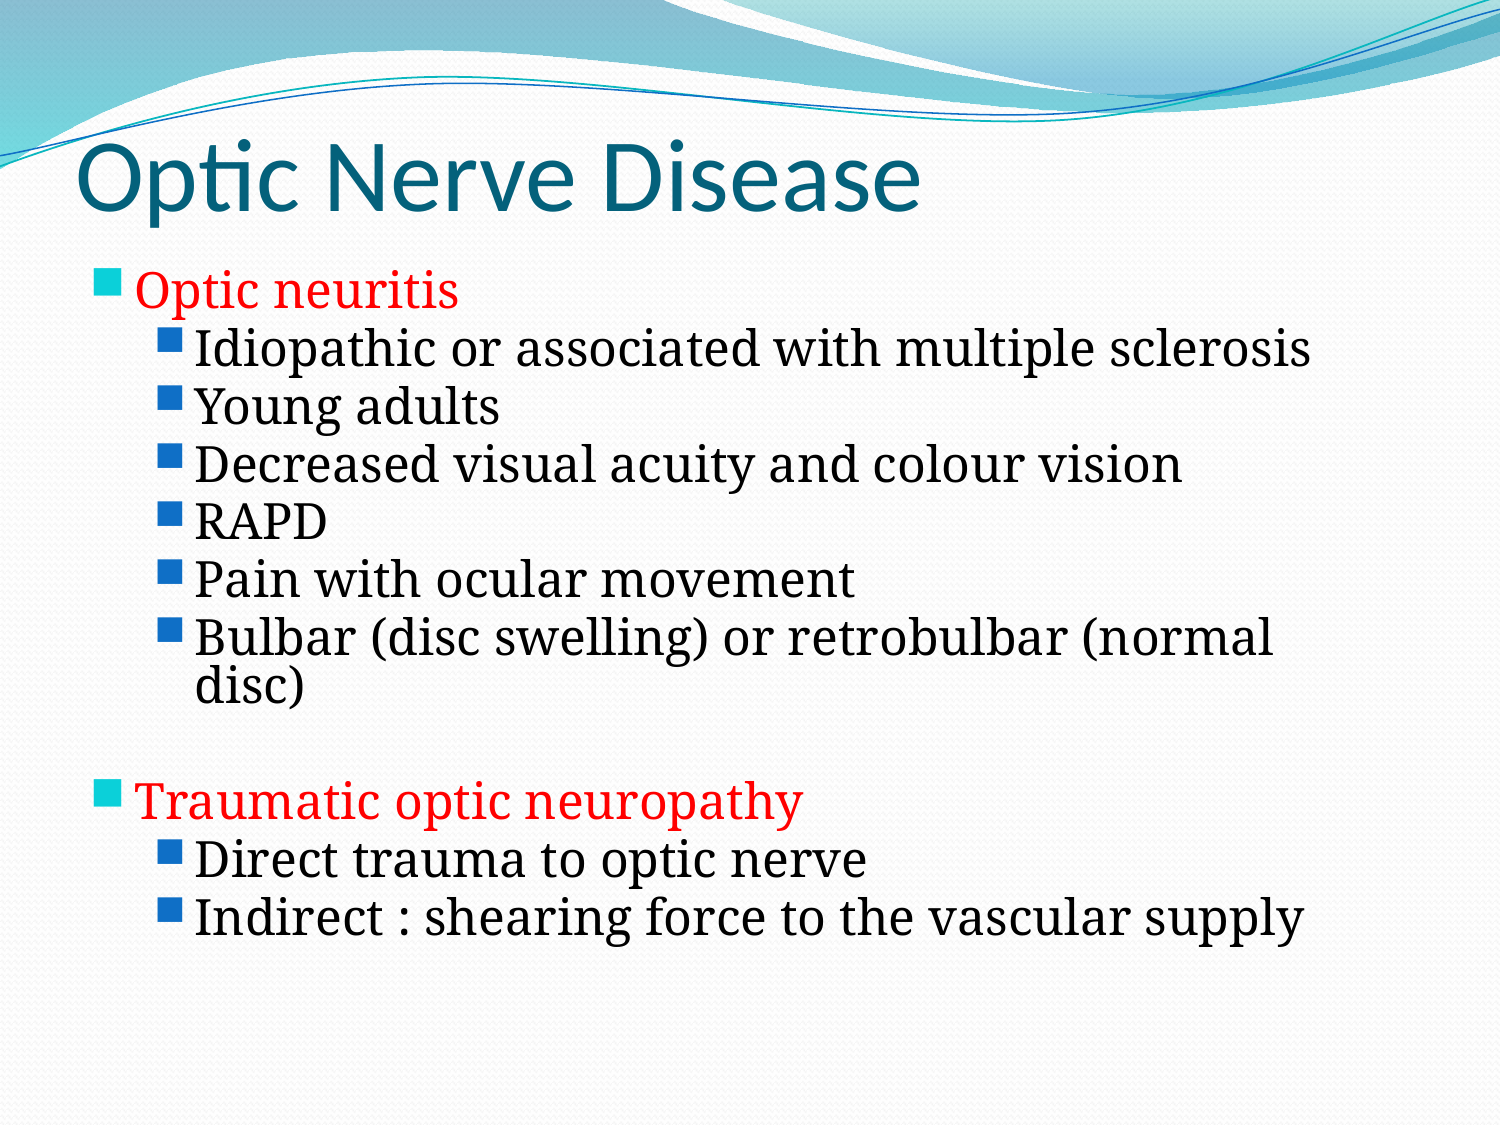

# Optic Nerve Disease
Optic neuritis
Idiopathic or associated with multiple sclerosis
Young adults
Decreased visual acuity and colour vision
RAPD
Pain with ocular movement
Bulbar (disc swelling) or retrobulbar (normal disc)

Traumatic optic neuropathy
Direct trauma to optic nerve
Indirect : shearing force to the vascular supply